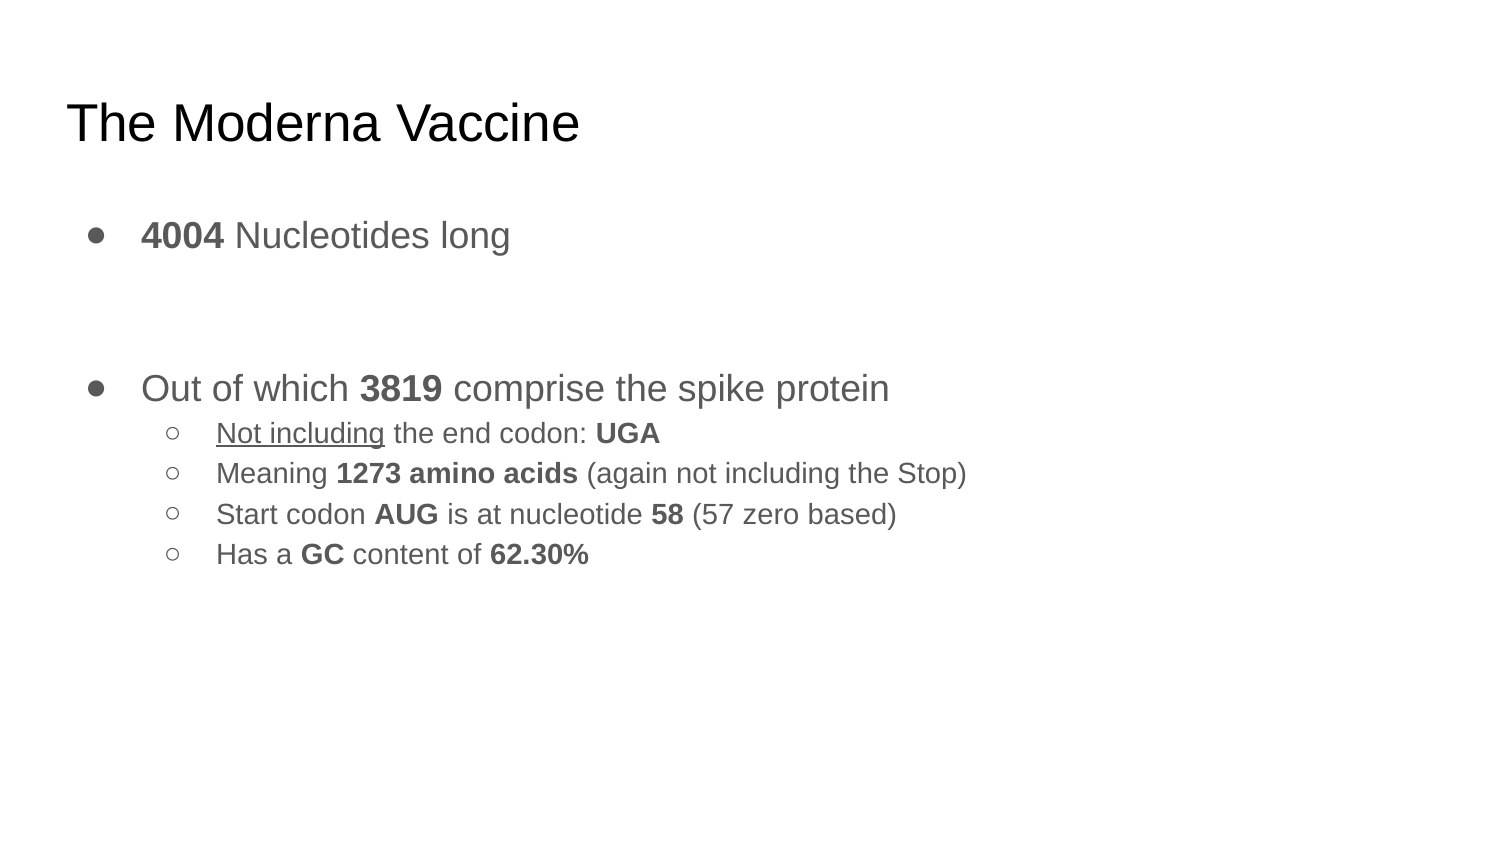

# The Moderna Vaccine
4004 Nucleotides long

Out of which 3819 comprise the spike protein
Not including the end codon: UGA
Meaning 1273 amino acids (again not including the Stop)
Start codon AUG is at nucleotide 58 (57 zero based)
Has a GC content of 62.30%